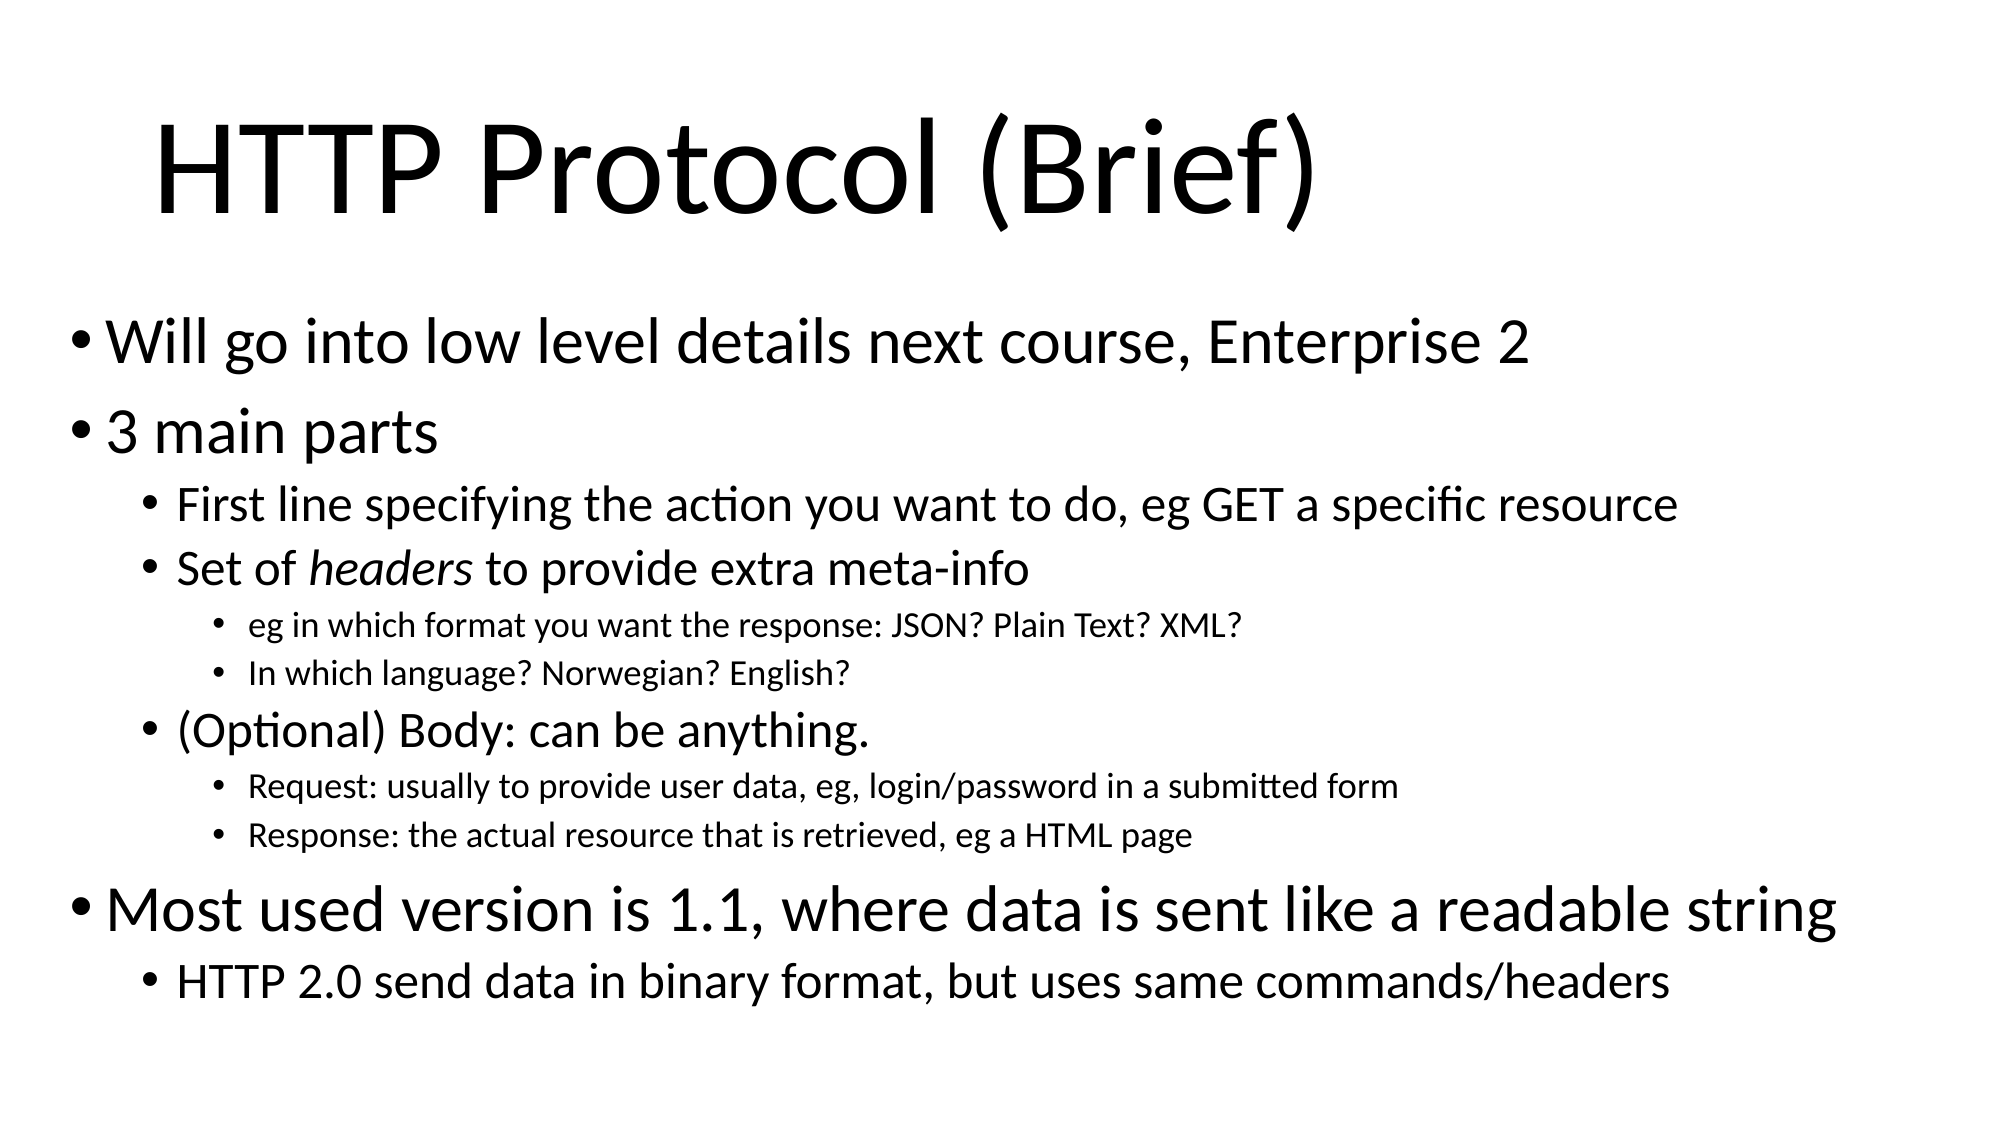

# HTTP Protocol (Brief)
Will go into low level details next course, Enterprise 2
3 main parts
First line specifying the action you want to do, eg GET a specific resource
Set of headers to provide extra meta-info
eg in which format you want the response: JSON? Plain Text? XML?
In which language? Norwegian? English?
(Optional) Body: can be anything.
Request: usually to provide user data, eg, login/password in a submitted form
Response: the actual resource that is retrieved, eg a HTML page
Most used version is 1.1, where data is sent like a readable string
HTTP 2.0 send data in binary format, but uses same commands/headers